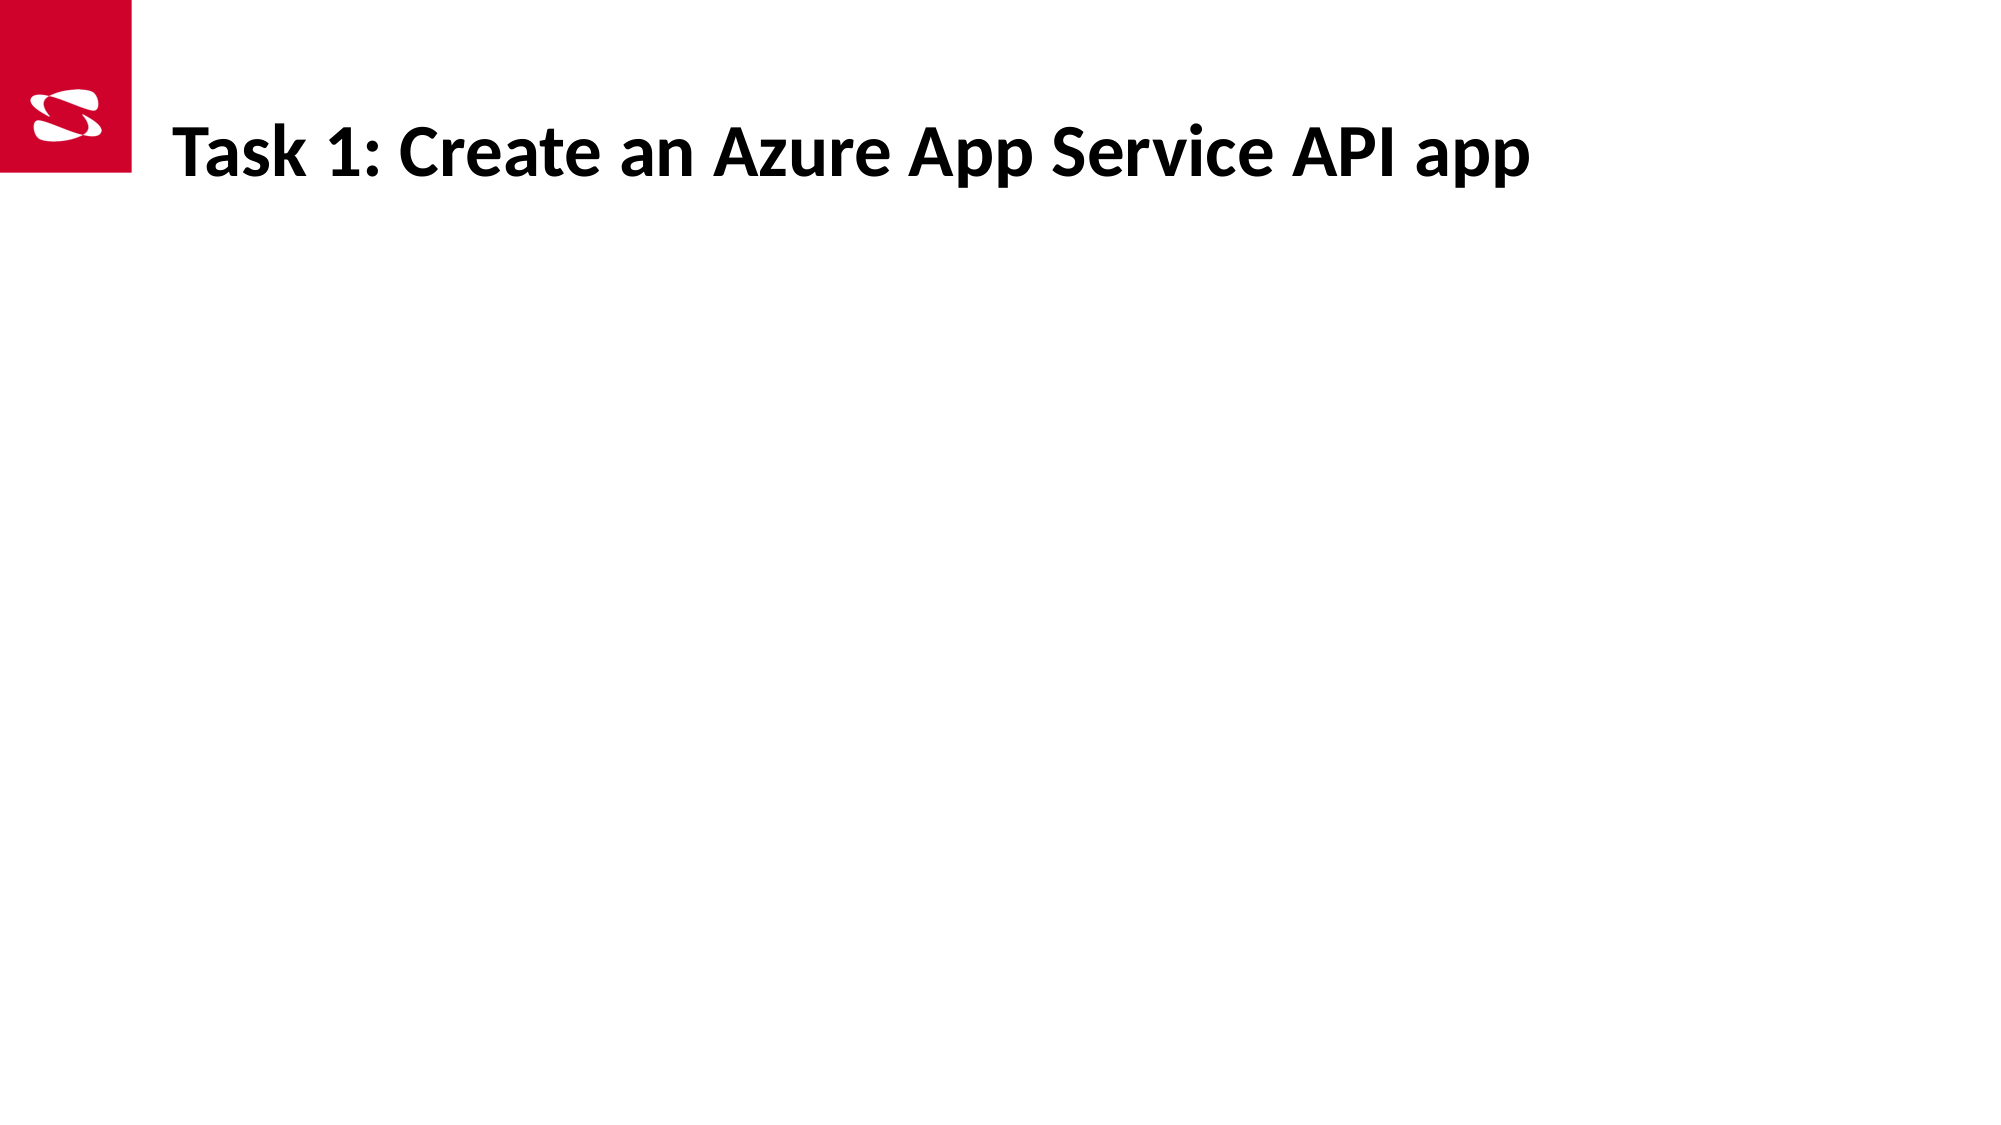

# Task 1: Create an Azure App Service API app